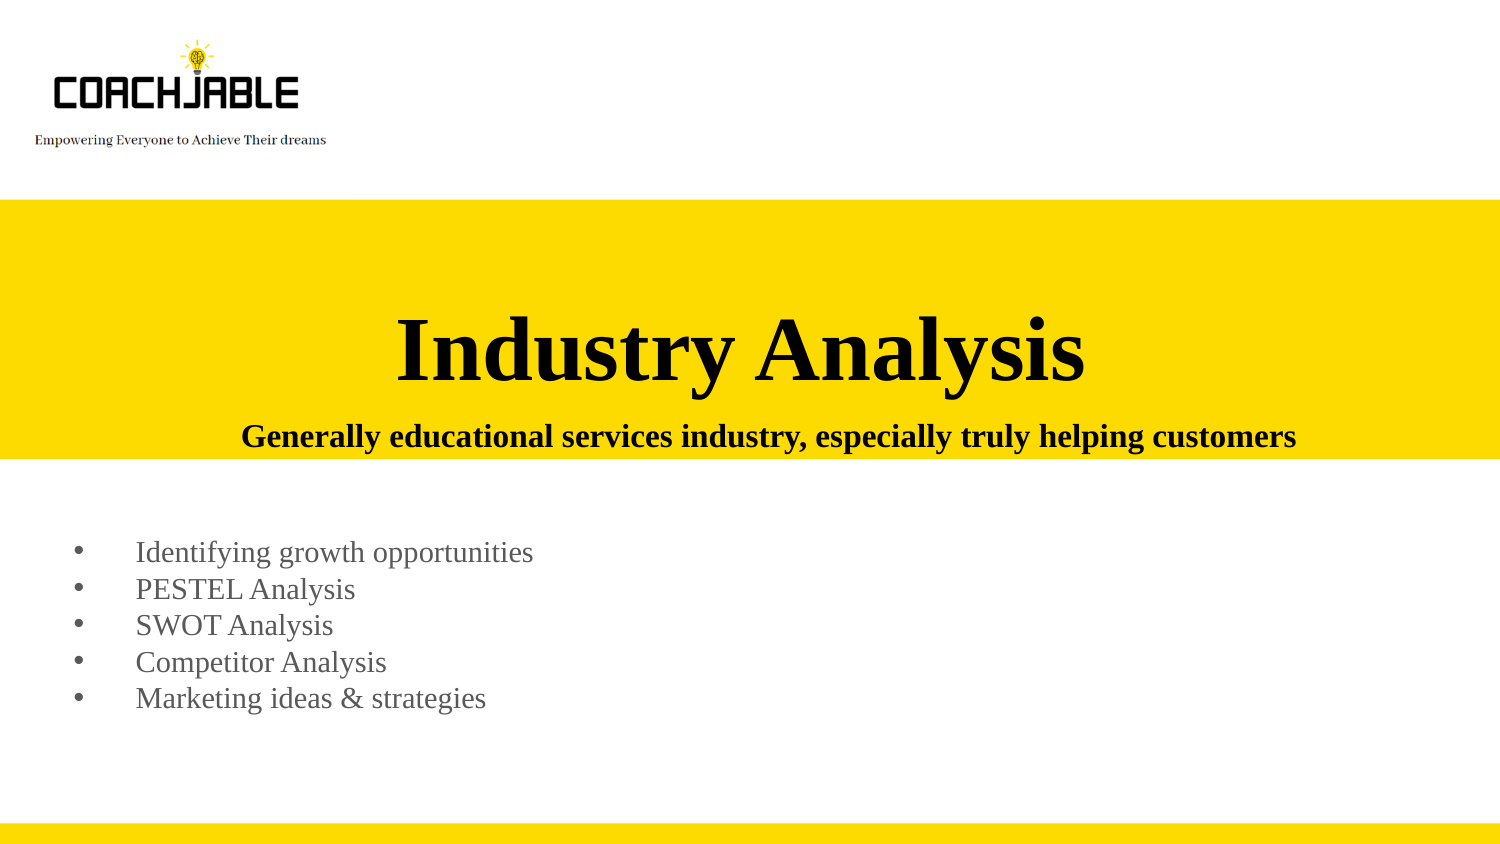

Industry Analysis
Generally educational services industry, especially truly helping customers
Identifying growth opportunities
PESTEL Analysis
SWOT Analysis
Competitor Analysis
Marketing ideas & strategies